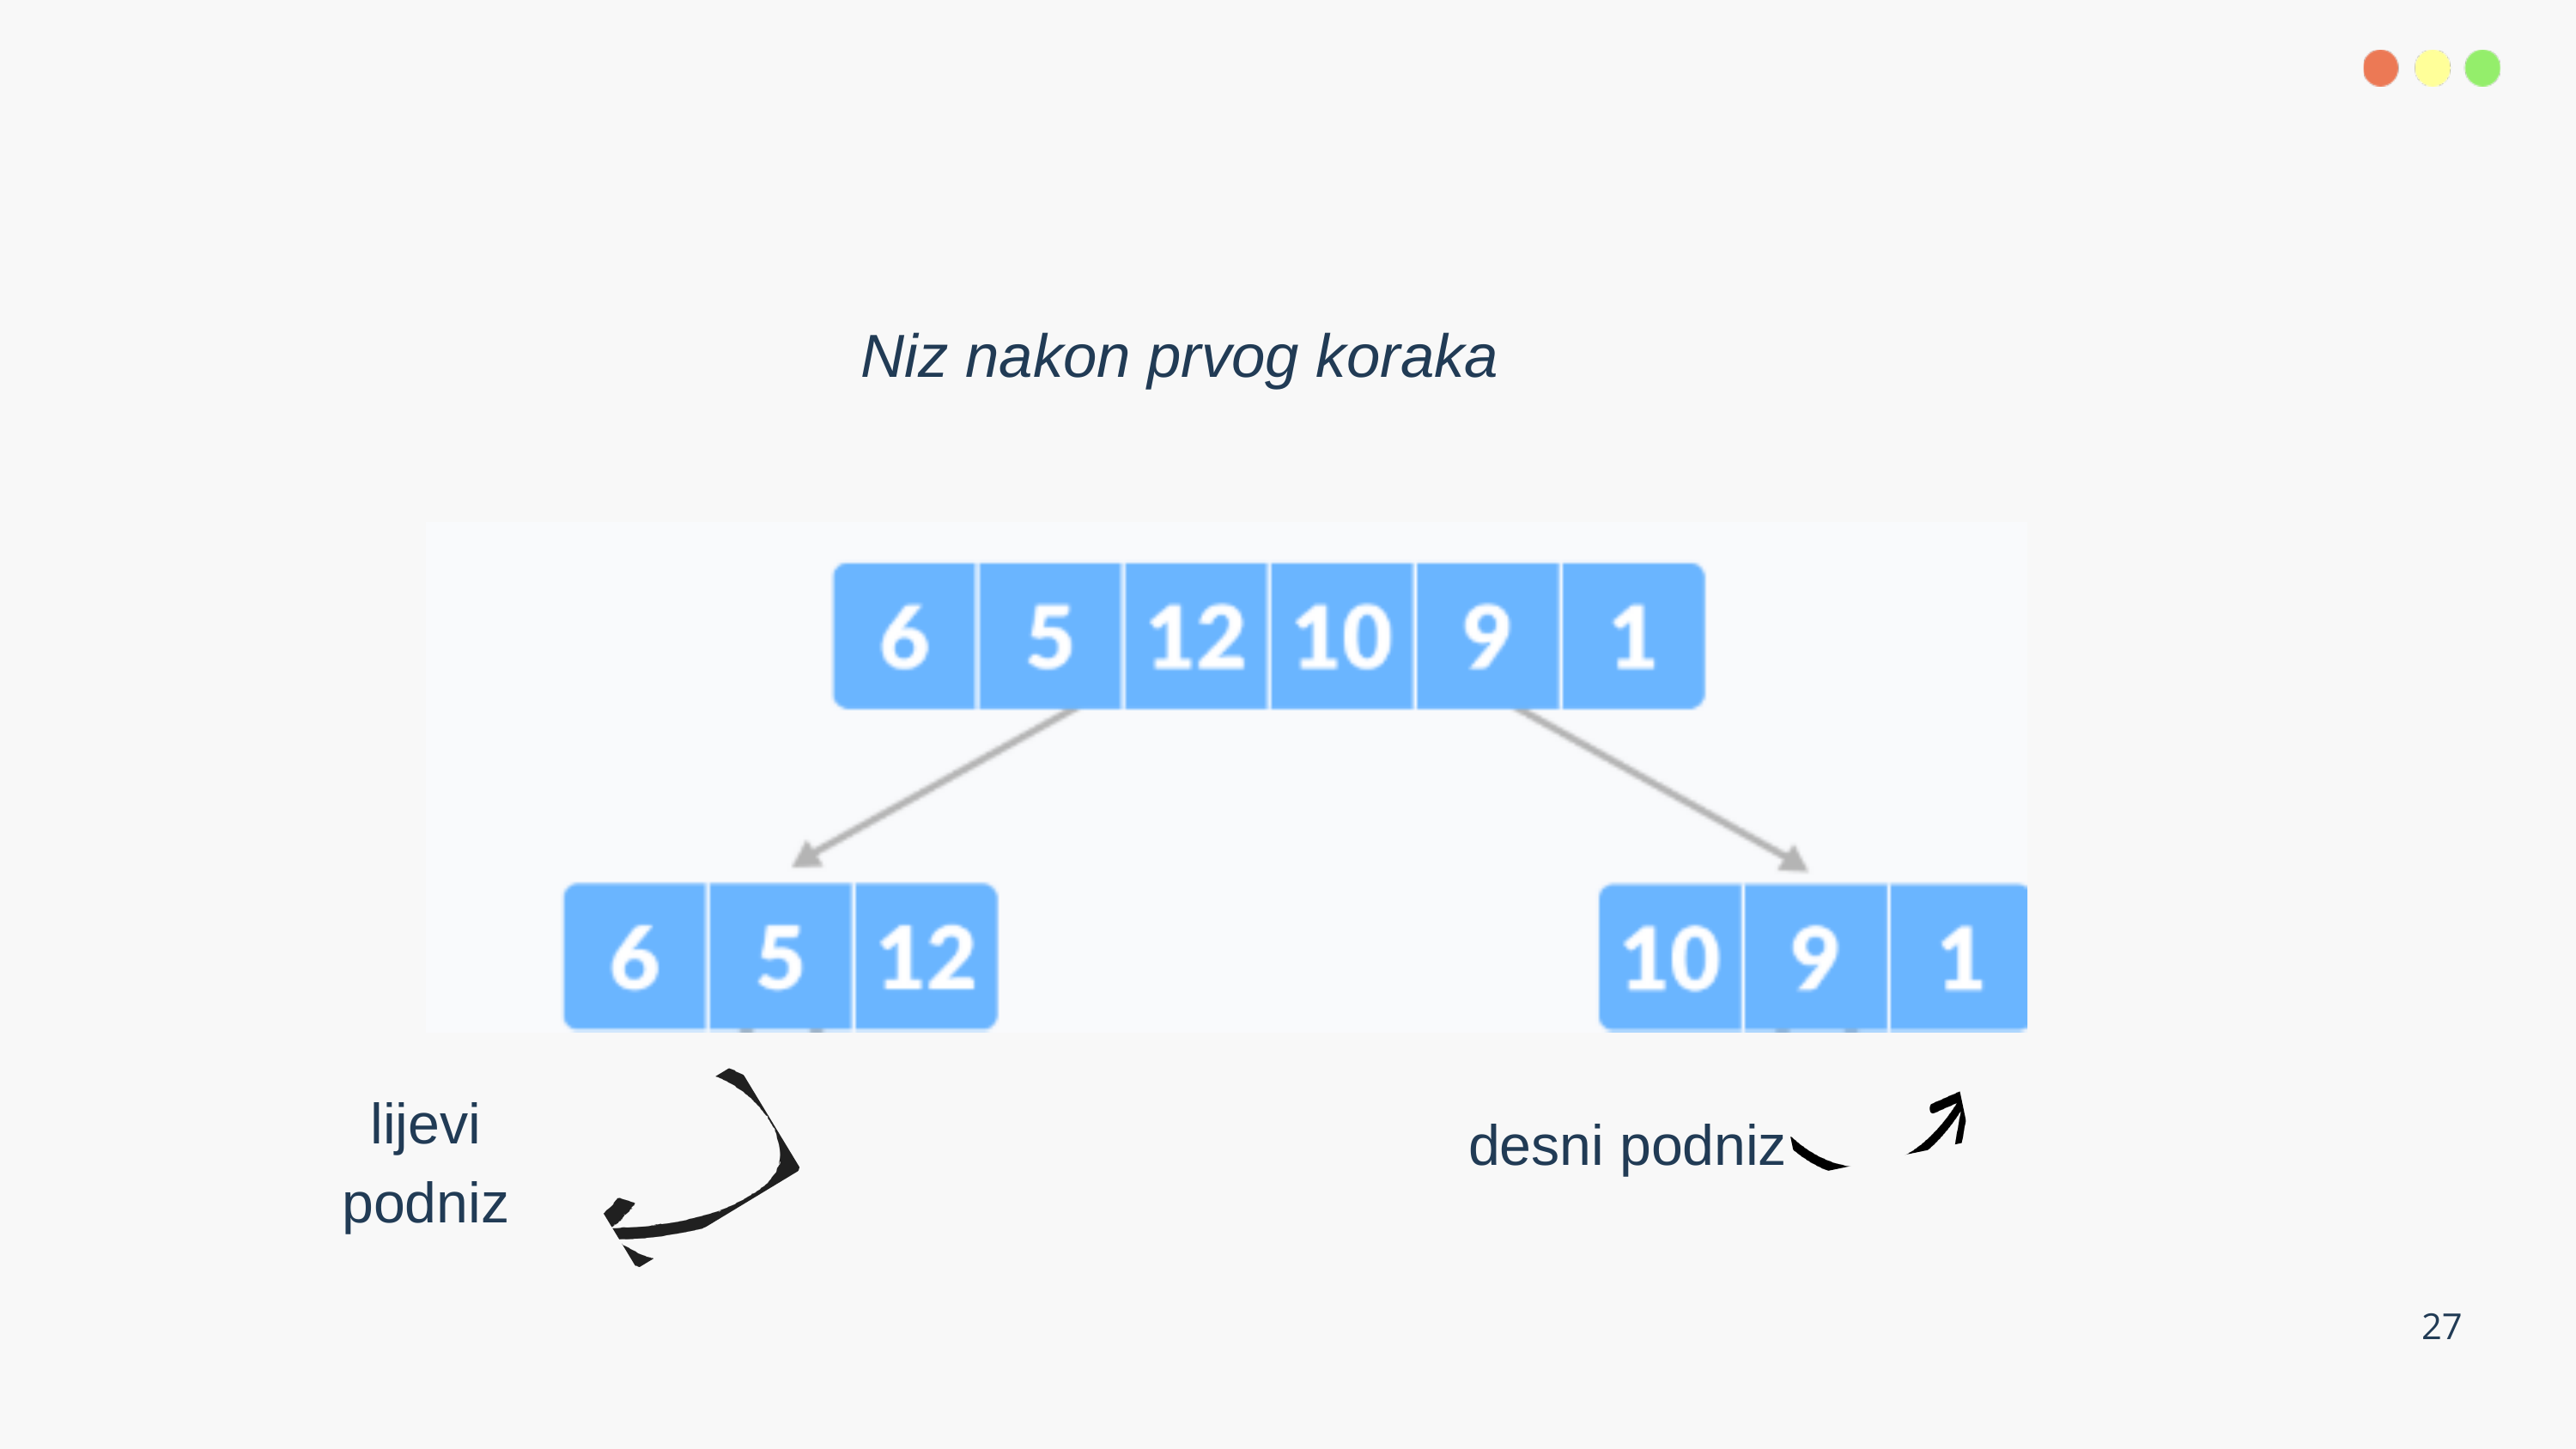

Niz nakon prvog koraka

lijevi podniz
desni podniz

27